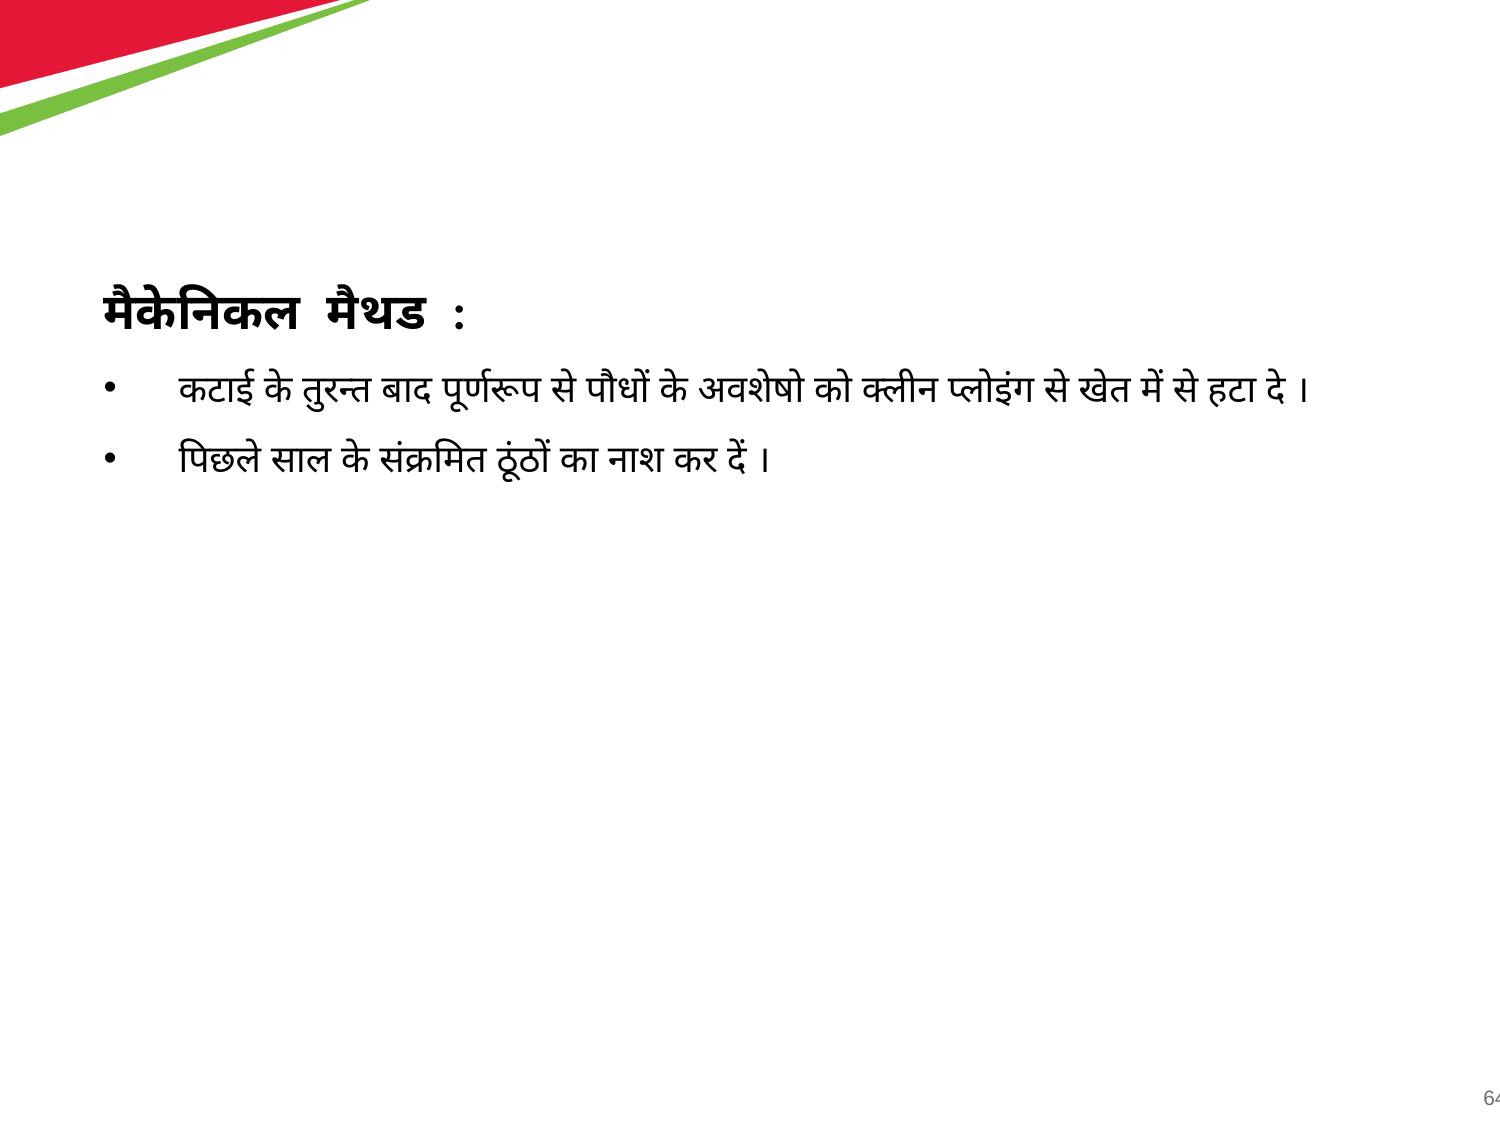

मैकेनिकल  मैथड  :
कटाई के तुरन्त बाद पूर्णरूप से पौधों के अवशेषो को क्लीन प्लोइंग से खेत में से हटा दे ।
पिछले साल के संक्रमित ठूंठों का नाश कर दें ।